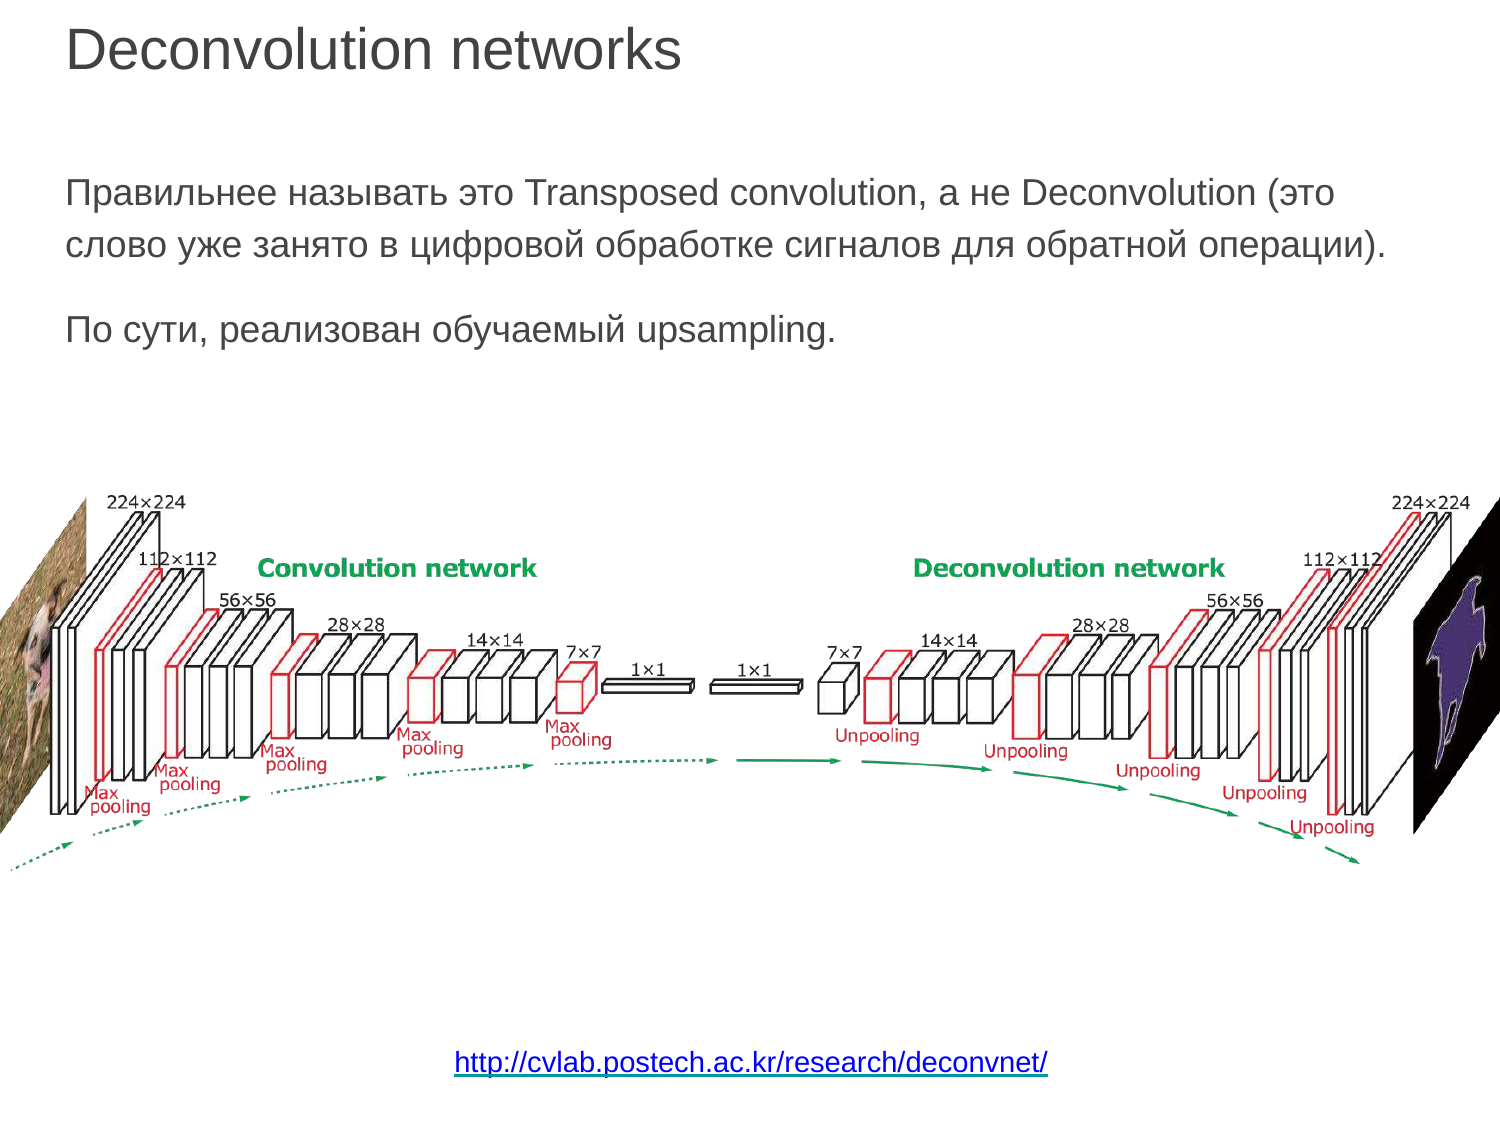

# Deconvolution networks
Правильнее называть это Transposed convolution, а не Deconvolution (это  слово уже занято в цифровой обработке сигналов для обратной операции).

По сути, реализован обучаемый upsampling.

http://cvlab.postech.ac.kr/research/deconvnet/